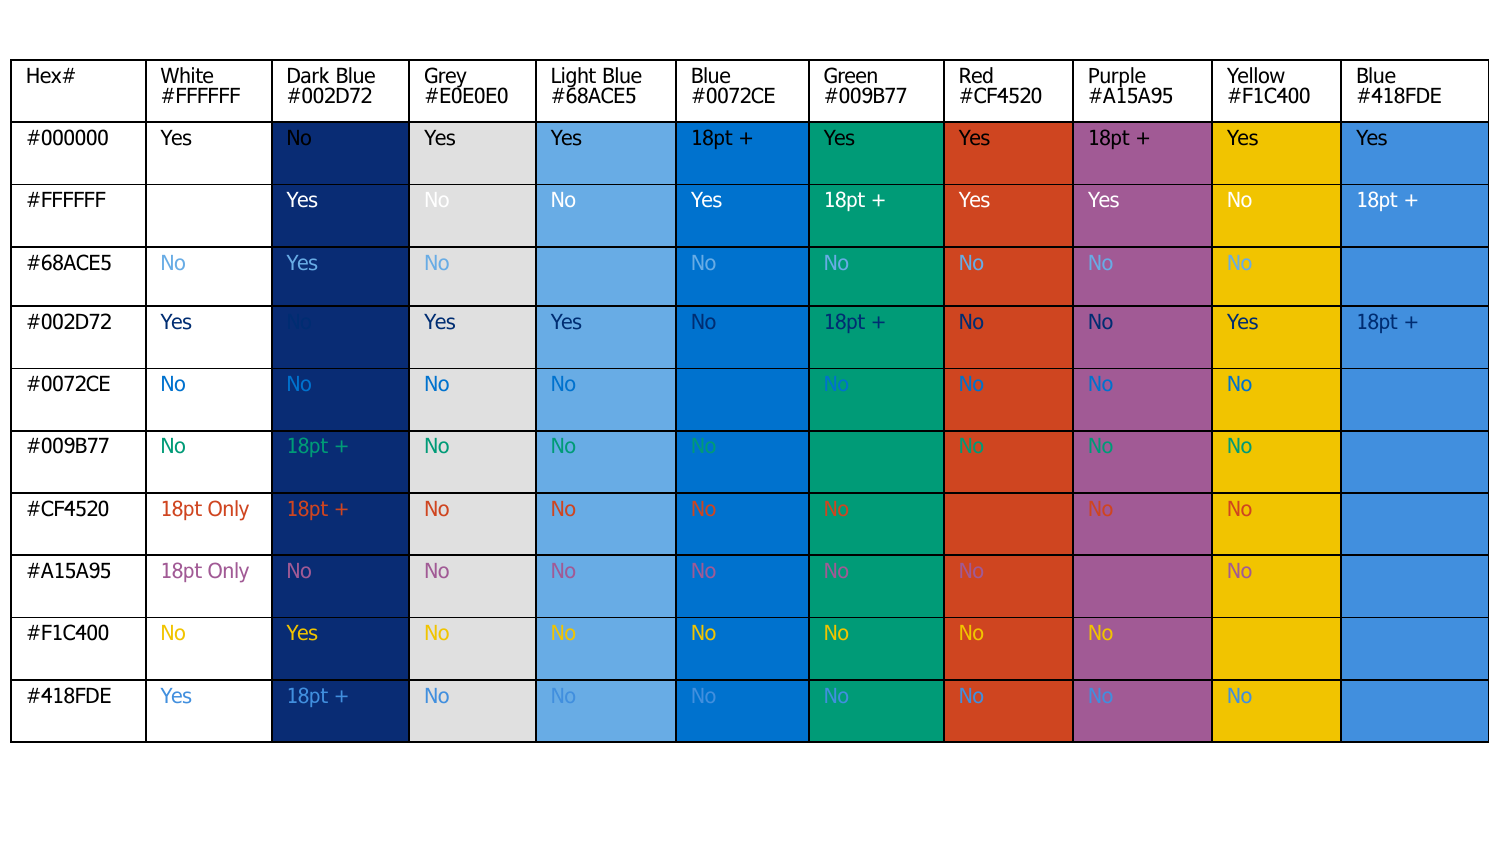

| Hex# | White #FFFFFF | Dark Blue #002D72 | Grey #E0E0E0 | Light Blue #68ACE5 | Blue #0072CE | Green #009B77 | Red #CF4520 | Purple #A15A95 | Yellow #F1C400 | Blue #418FDE |
| --- | --- | --- | --- | --- | --- | --- | --- | --- | --- | --- |
| #000000 | Yes | No | Yes | Yes | 18pt + | Yes | Yes | 18pt + | Yes | Yes |
| #FFFFFF | No | Yes | No | No | Yes | 18pt + | Yes | Yes | No | 18pt + |
| #68ACE5 | No | Yes | No | No | No | No | No | No | No |  |
| #002D72 | Yes | No | Yes | Yes | No | 18pt + | No | No | Yes | 18pt + |
| #0072CE | No | No | No | No | No | No | No | No | No |  |
| #009B77 | No | 18pt + | No | No | No | No | No | No | No |  |
| #CF4520 | 18pt Only | 18pt + | No | No | No | No | No | No | No |  |
| #A15A95 | 18pt Only | No | No | No | No | No | No | No | No |  |
| #F1C400 | No | Yes | No | No | No | No | No | No | No |  |
| #418FDE | Yes | 18pt + | No | No | No | No | No | No | No |  |